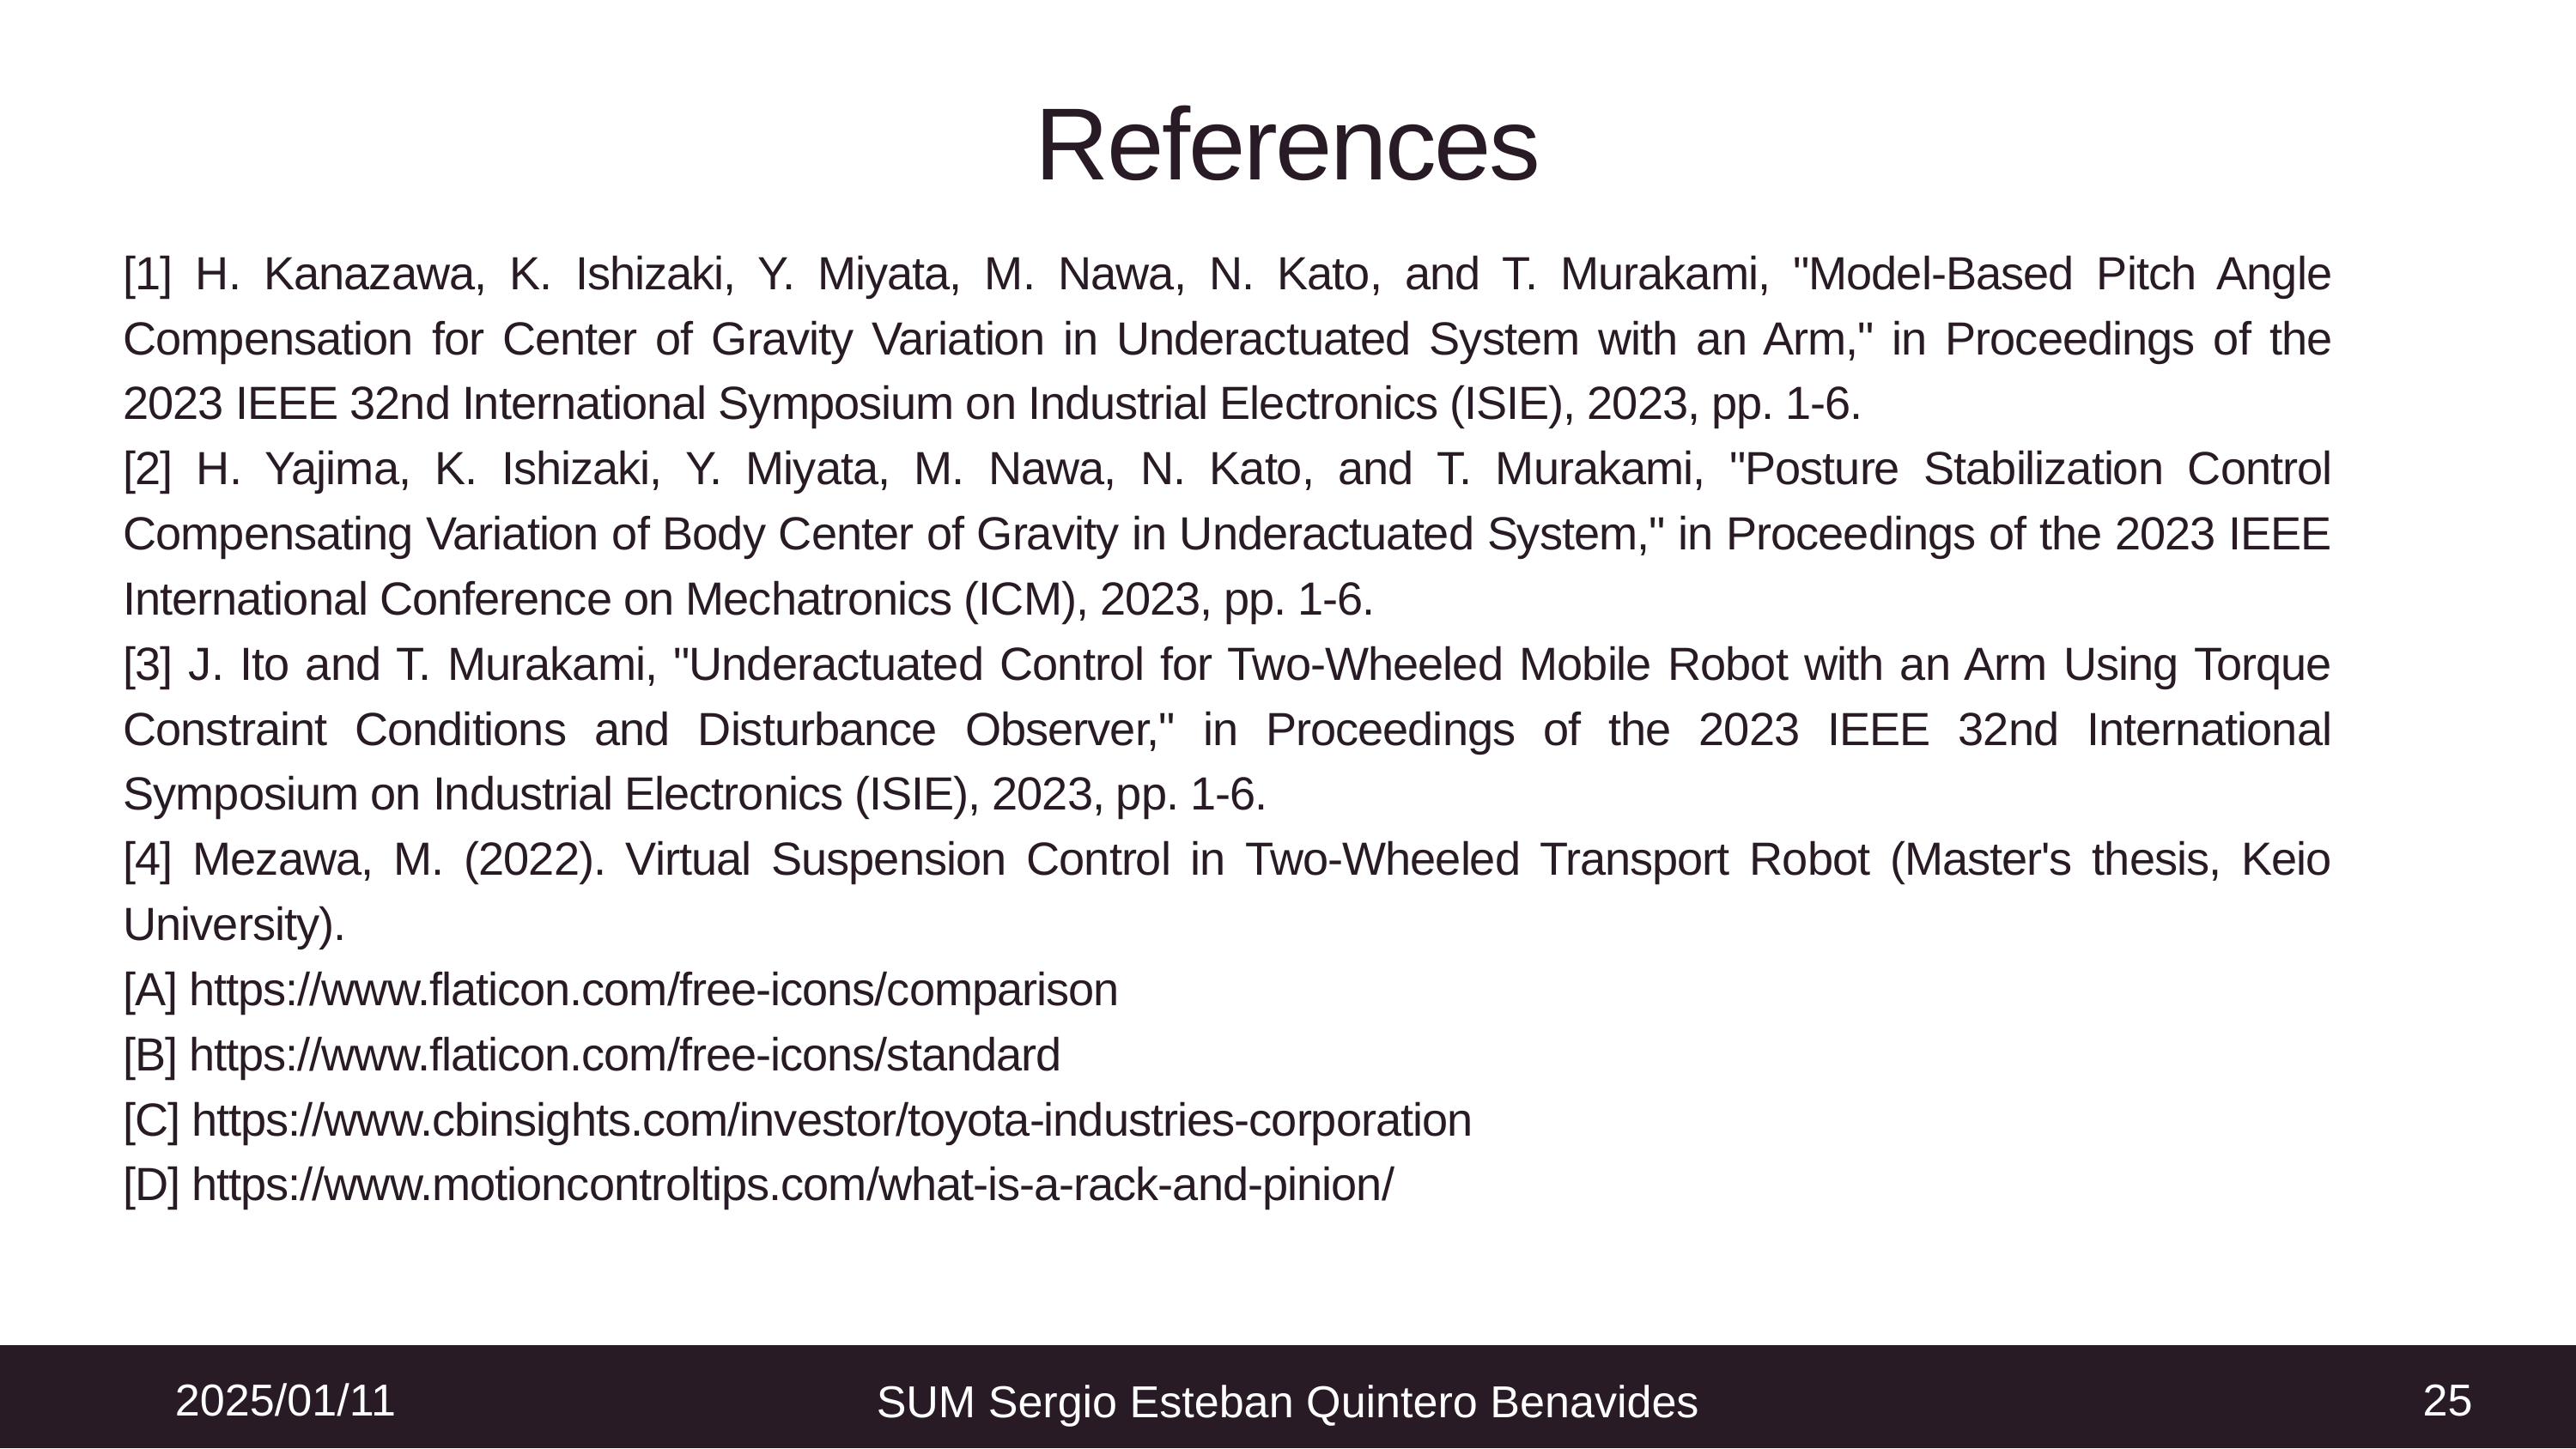

References

[1] H. Kanazawa, K. Ishizaki, Y. Miyata, M. Nawa, N. Kato, and T. Murakami, "Model-Based Pitch Angle Compensation for Center of Gravity Variation in Underactuated System with an Arm," in Proceedings of the 2023 IEEE 32nd International Symposium on Industrial Electronics (ISIE), 2023, pp. 1-6.
[2] H. Yajima, K. Ishizaki, Y. Miyata, M. Nawa, N. Kato, and T. Murakami, "Posture Stabilization Control Compensating Variation of Body Center of Gravity in Underactuated System," in Proceedings of the 2023 IEEE International Conference on Mechatronics (ICM), 2023, pp. 1-6.
[3] J. Ito and T. Murakami, "Underactuated Control for Two-Wheeled Mobile Robot with an Arm Using Torque Constraint Conditions and Disturbance Observer," in Proceedings of the 2023 IEEE 32nd International Symposium on Industrial Electronics (ISIE), 2023, pp. 1-6.
[4] Mezawa, M. (2022). Virtual Suspension Control in Two-Wheeled Transport Robot (Master's thesis, Keio University).
[A] https://www.flaticon.com/free-icons/comparison
[B] https://www.flaticon.com/free-icons/standard
[C] https://www.cbinsights.com/investor/toyota-industries-corporation
[D] https://www.motioncontroltips.com/what-is-a-rack-and-pinion/
2025/01/11
25
SUM Sergio Esteban Quintero Benavides